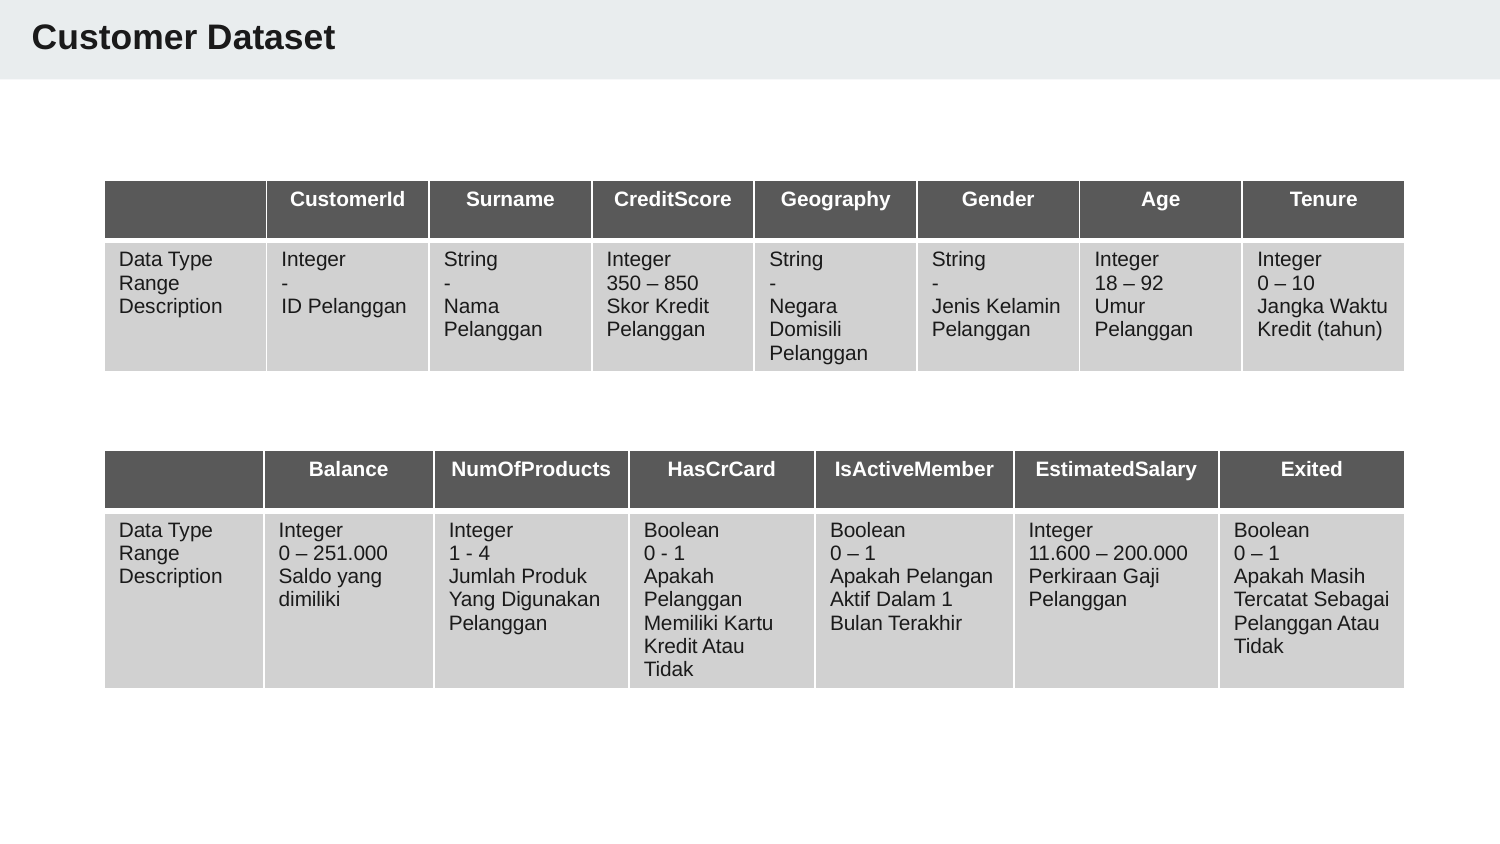

Customer Dataset
|  | CustomerId | Surname | CreditScore | Geography | Gender | Age | Tenure |
| --- | --- | --- | --- | --- | --- | --- | --- |
| Data Type Range Description | Integer - ID Pelanggan | String - Nama Pelanggan | Integer 350 – 850 Skor Kredit Pelanggan | String - Negara Domisili Pelanggan | String - Jenis Kelamin Pelanggan | Integer 18 – 92 Umur Pelanggan | Integer 0 – 10 Jangka Waktu Kredit (tahun) |
|  | Balance | NumOfProducts | HasCrCard | IsActiveMember | EstimatedSalary | Exited |
| --- | --- | --- | --- | --- | --- | --- |
| Data Type Range Description | Integer 0 – 251.000 Saldo yang dimiliki | Integer 1 - 4 Jumlah Produk Yang Digunakan Pelanggan | Boolean 0 - 1 Apakah Pelanggan Memiliki Kartu Kredit Atau Tidak | Boolean 0 – 1 Apakah Pelangan Aktif Dalam 1 Bulan Terakhir | Integer 11.600 – 200.000 Perkiraan Gaji Pelanggan | Boolean 0 – 1 Apakah Masih Tercatat Sebagai Pelanggan Atau Tidak |